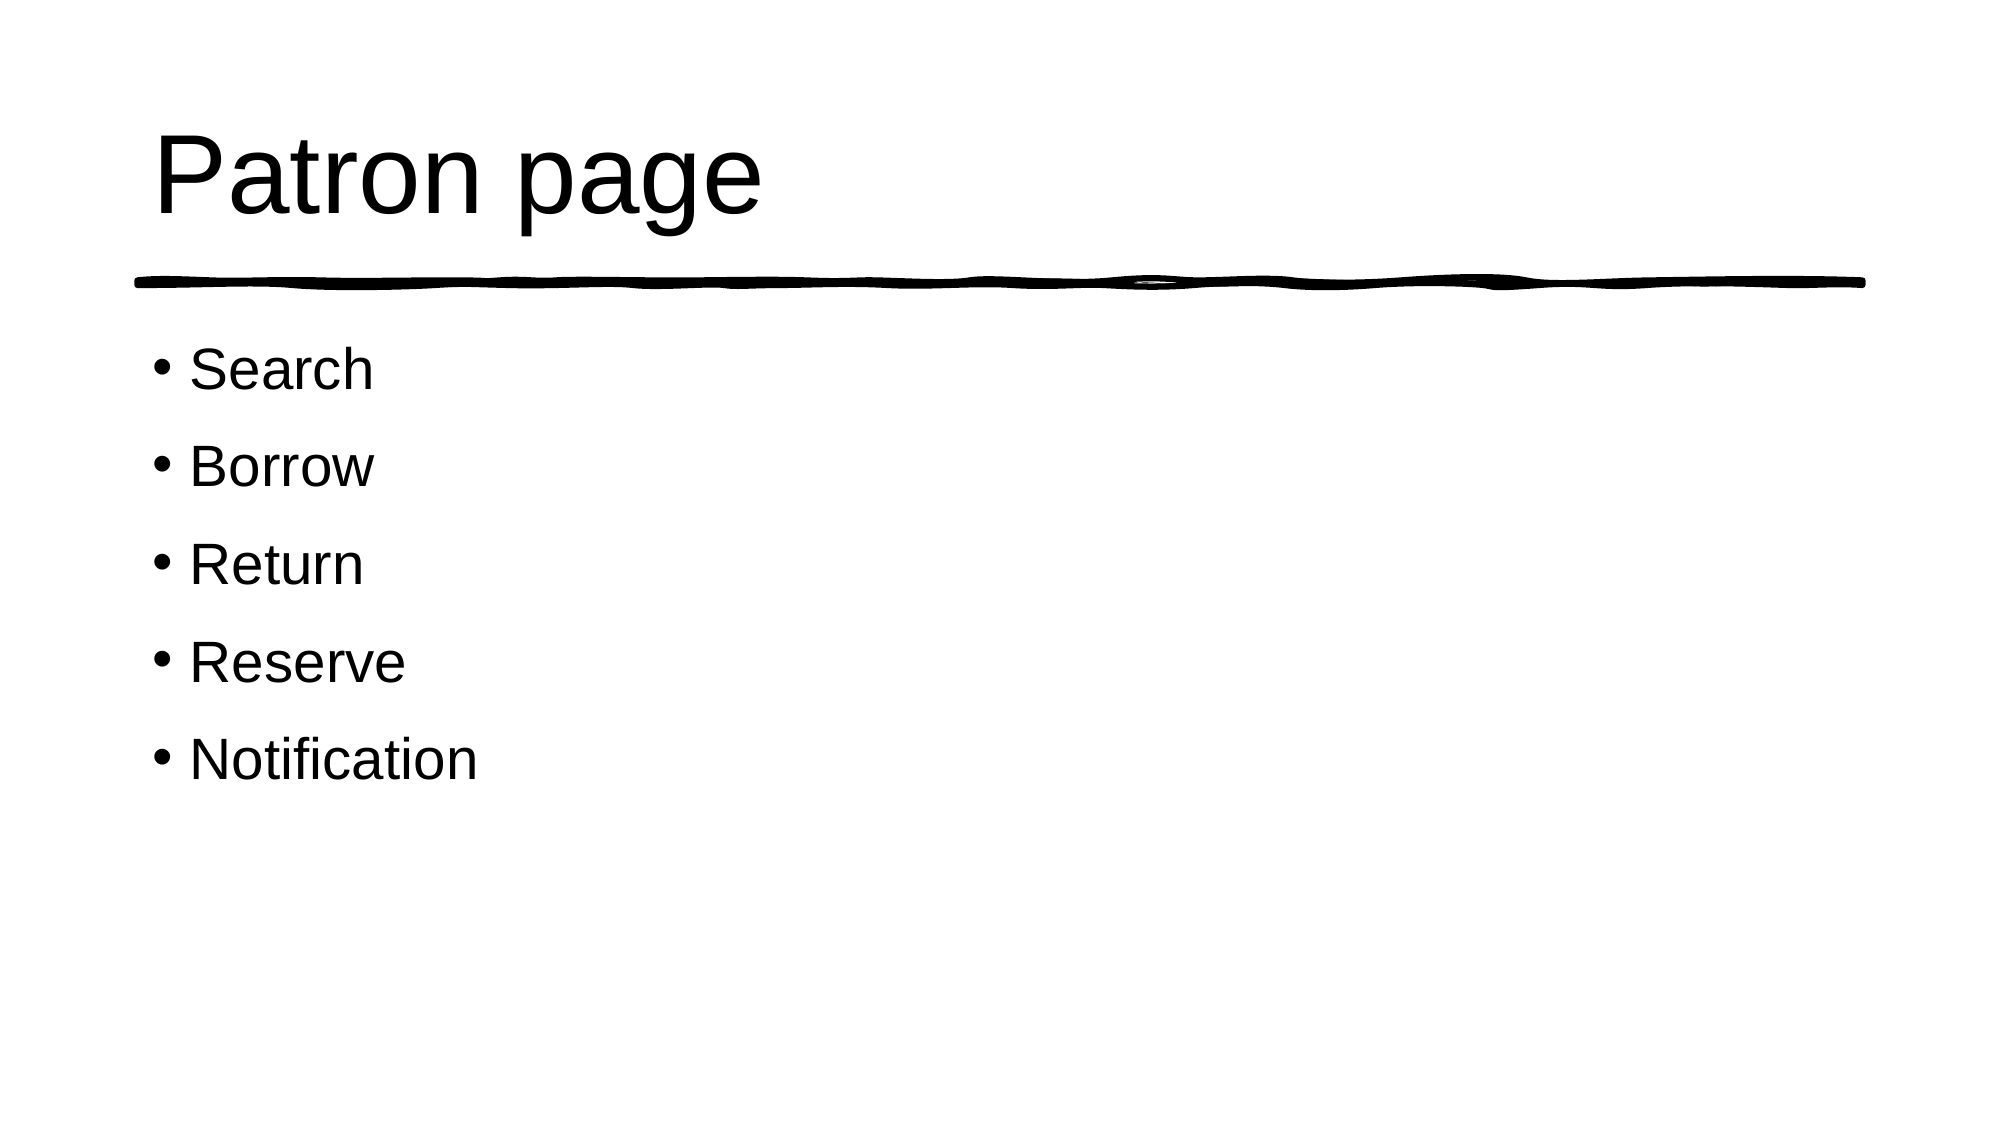

# Patron page
Search
Borrow
Return
Reserve
Notification